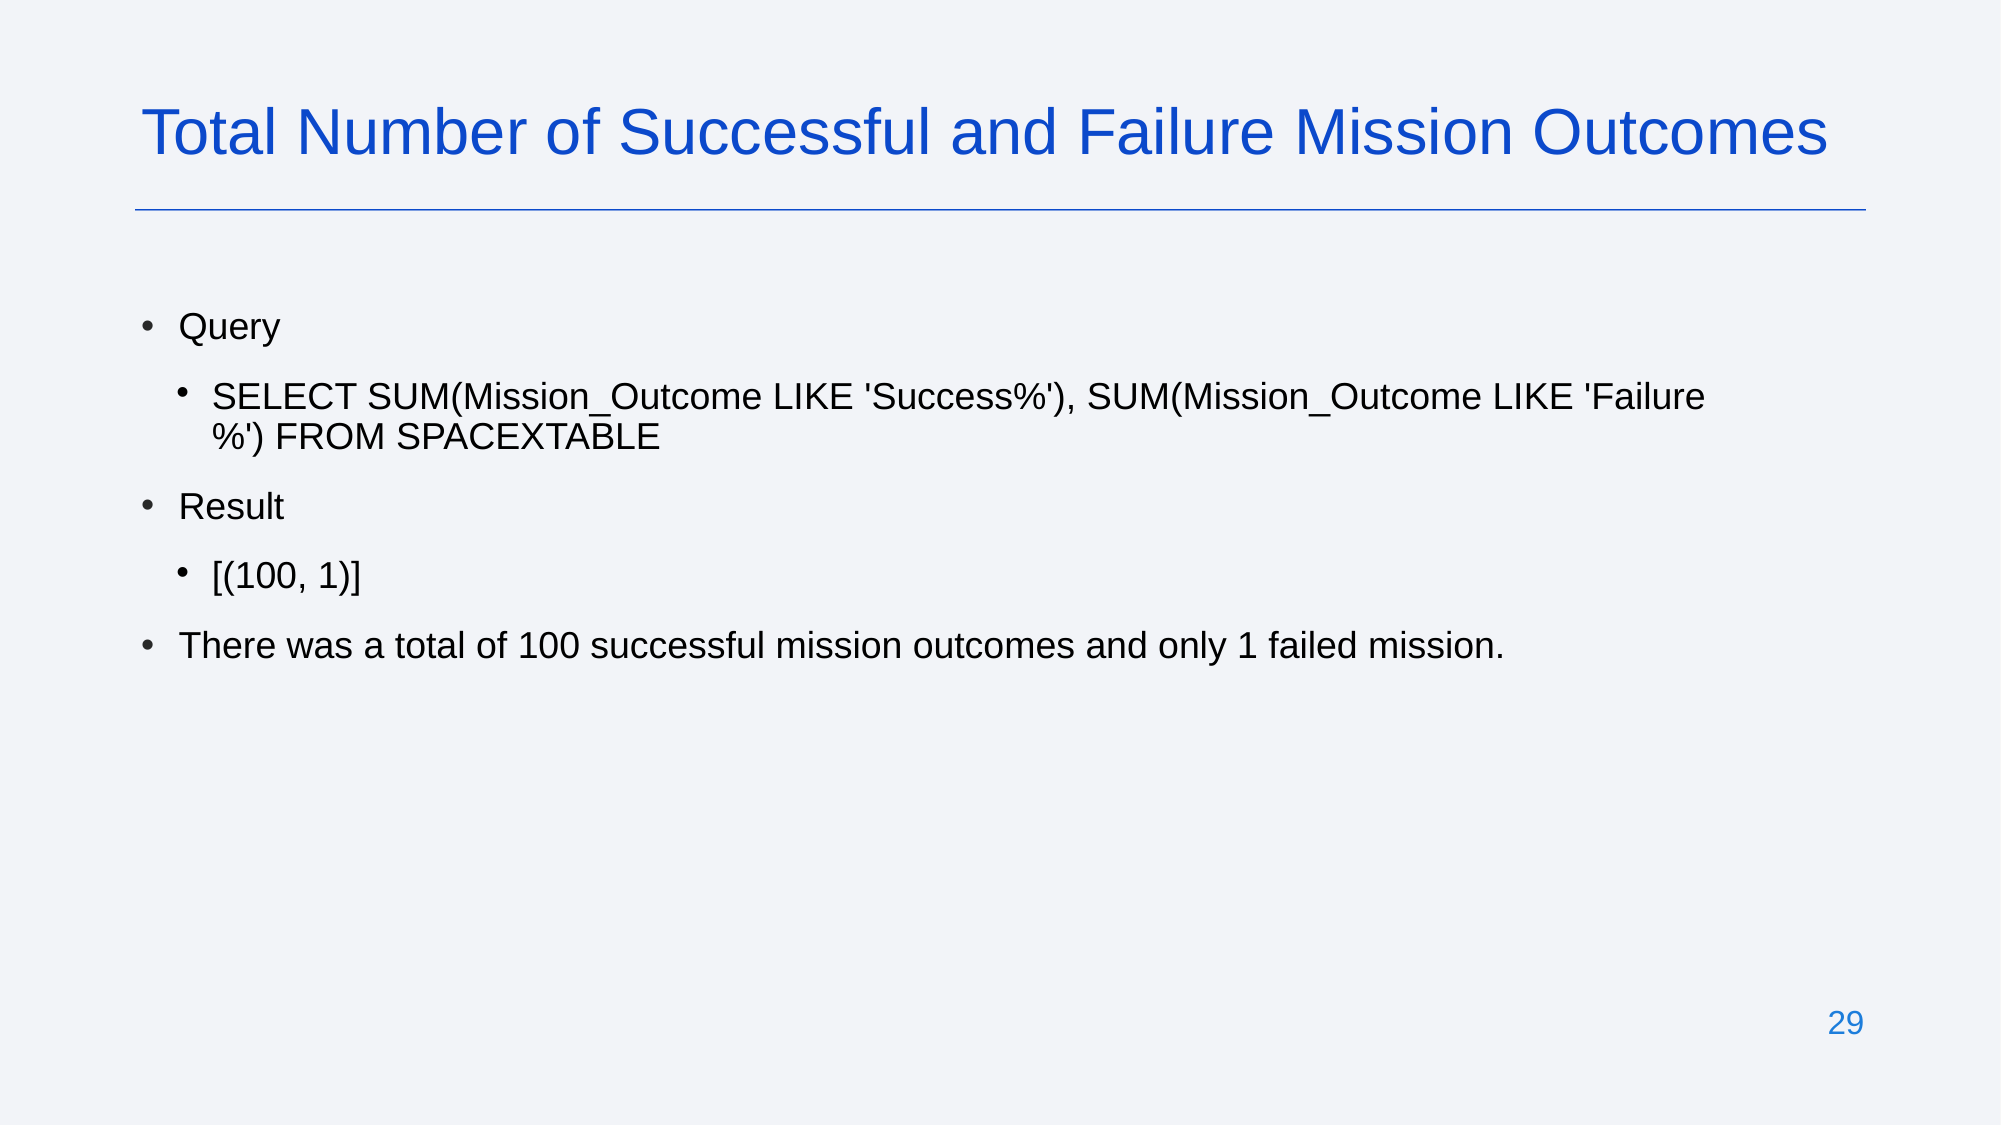

Total Number of Successful and Failure Mission Outcomes
Query
SELECT SUM(Mission_Outcome LIKE 'Success%'), SUM(Mission_Outcome LIKE 'Failure%') FROM SPACEXTABLE
Result
[(100, 1)]
There was a total of 100 successful mission outcomes and only 1 failed mission.
29